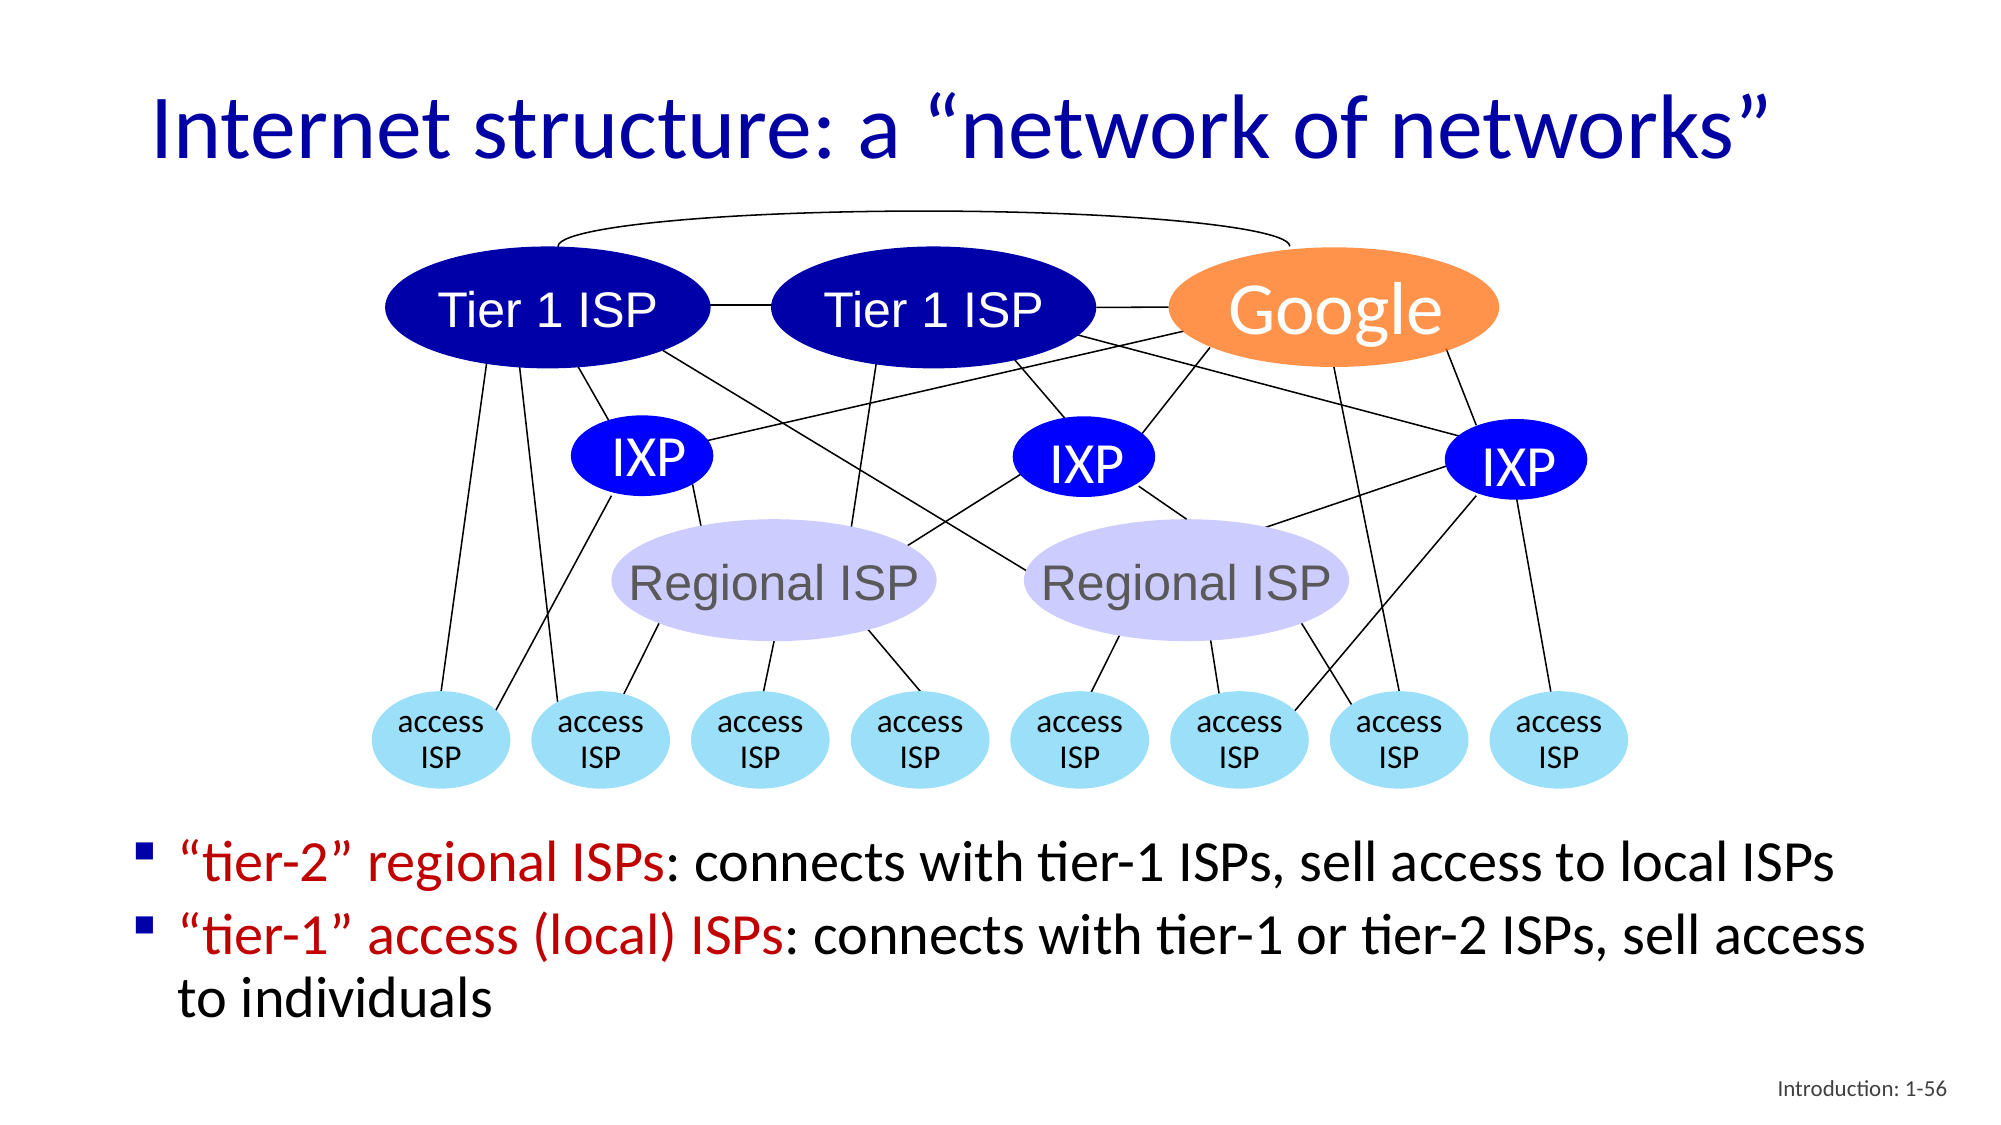

# Internet structure: a “network of networks”

Tier 1 ISP
Tier 1 ISP

Google
IXP

IXP

IXP
access
ISP
access
ISP
access
ISP
access
ISP
access
ISP
access
ISP
access
ISP
access
ISP
Regional ISP
Regional ISP
“tier-2” regional ISPs: connects with tier-1 ISPs, sell access to local ISPs
“tier-1” access (local) ISPs: connects with tier-1 or tier-2 ISPs, sell access to individuals

Introduction: 1-56